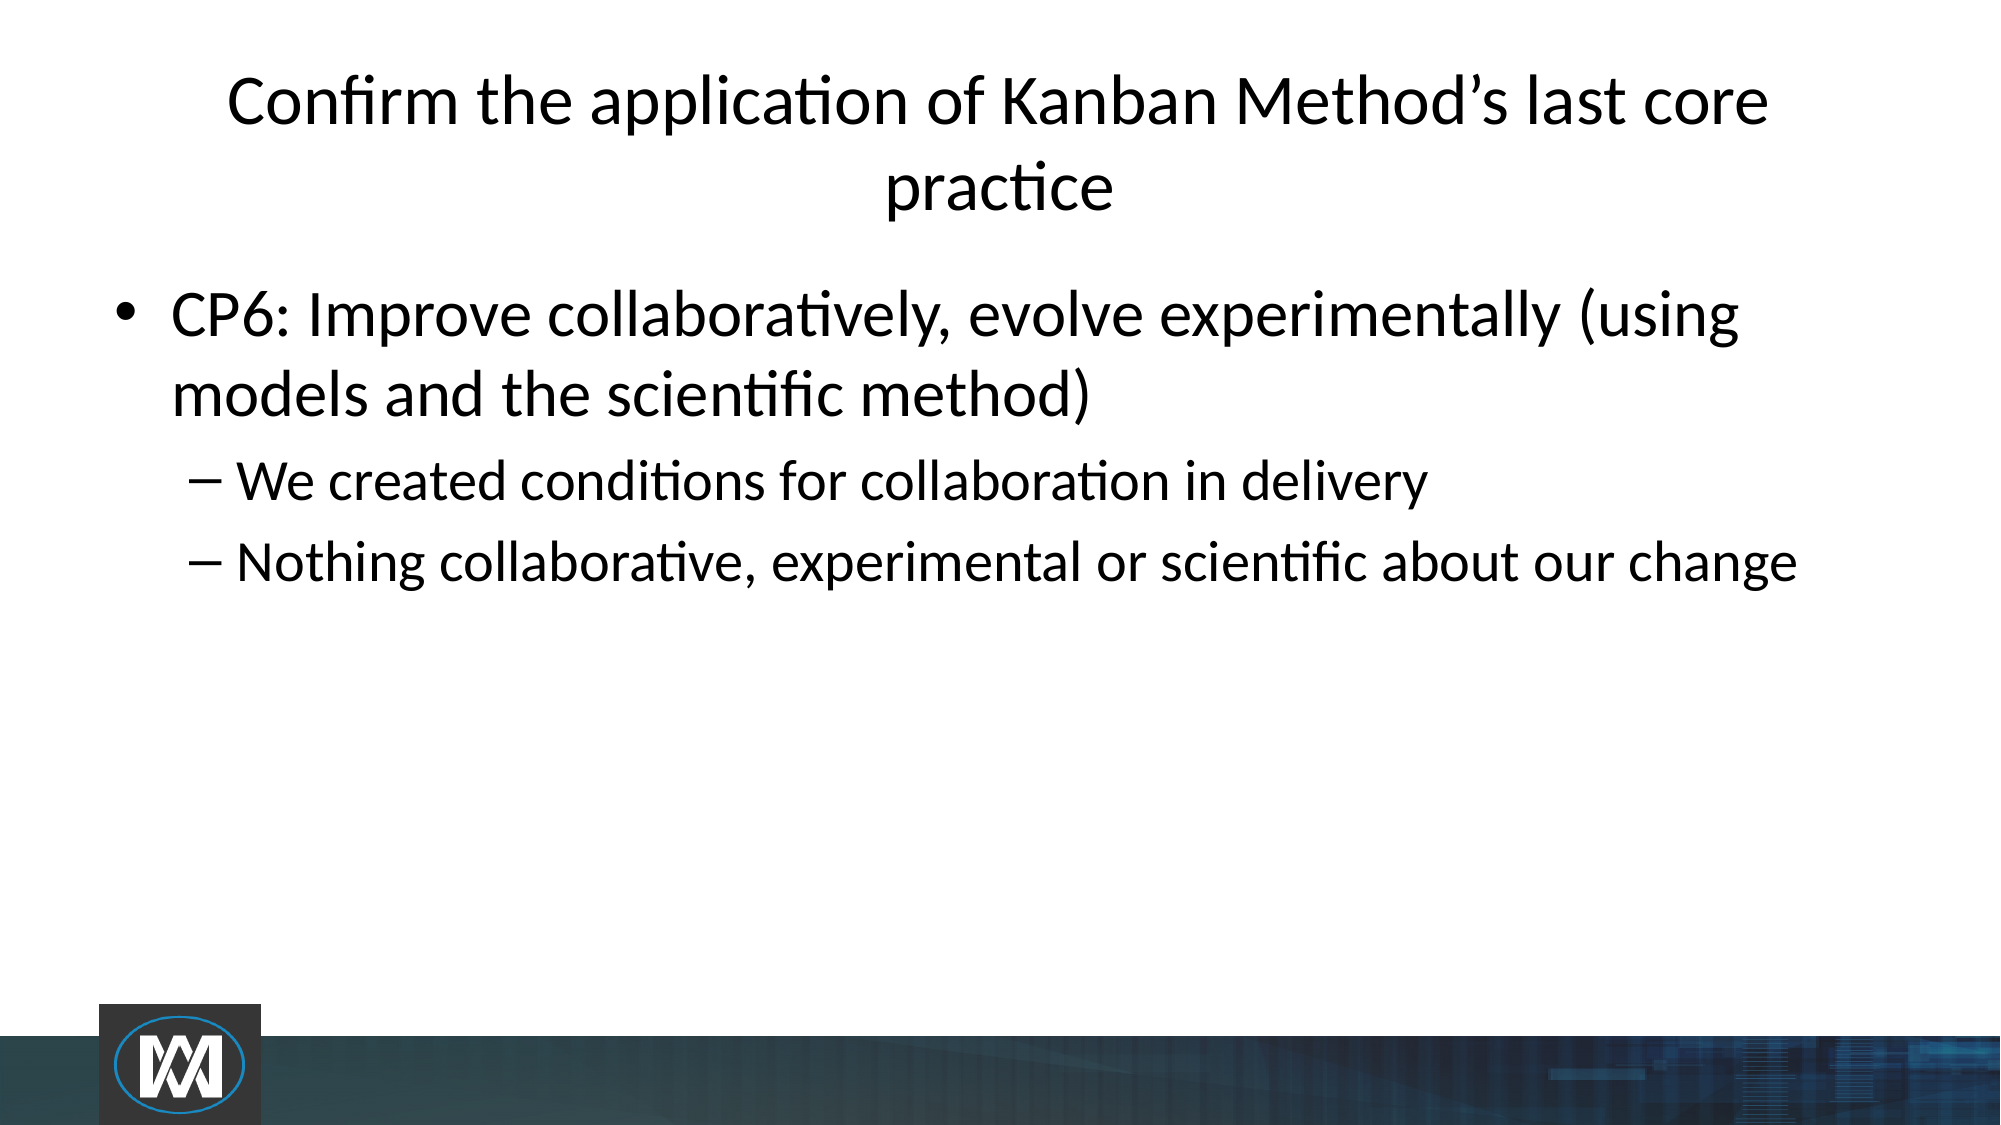

# Confirm the application of Kanban Method’s last core practice
CP6: Improve collaboratively, evolve experimentally (using models and the scientific method)
We created conditions for collaboration in delivery
Nothing collaborative, experimental or scientific about our change